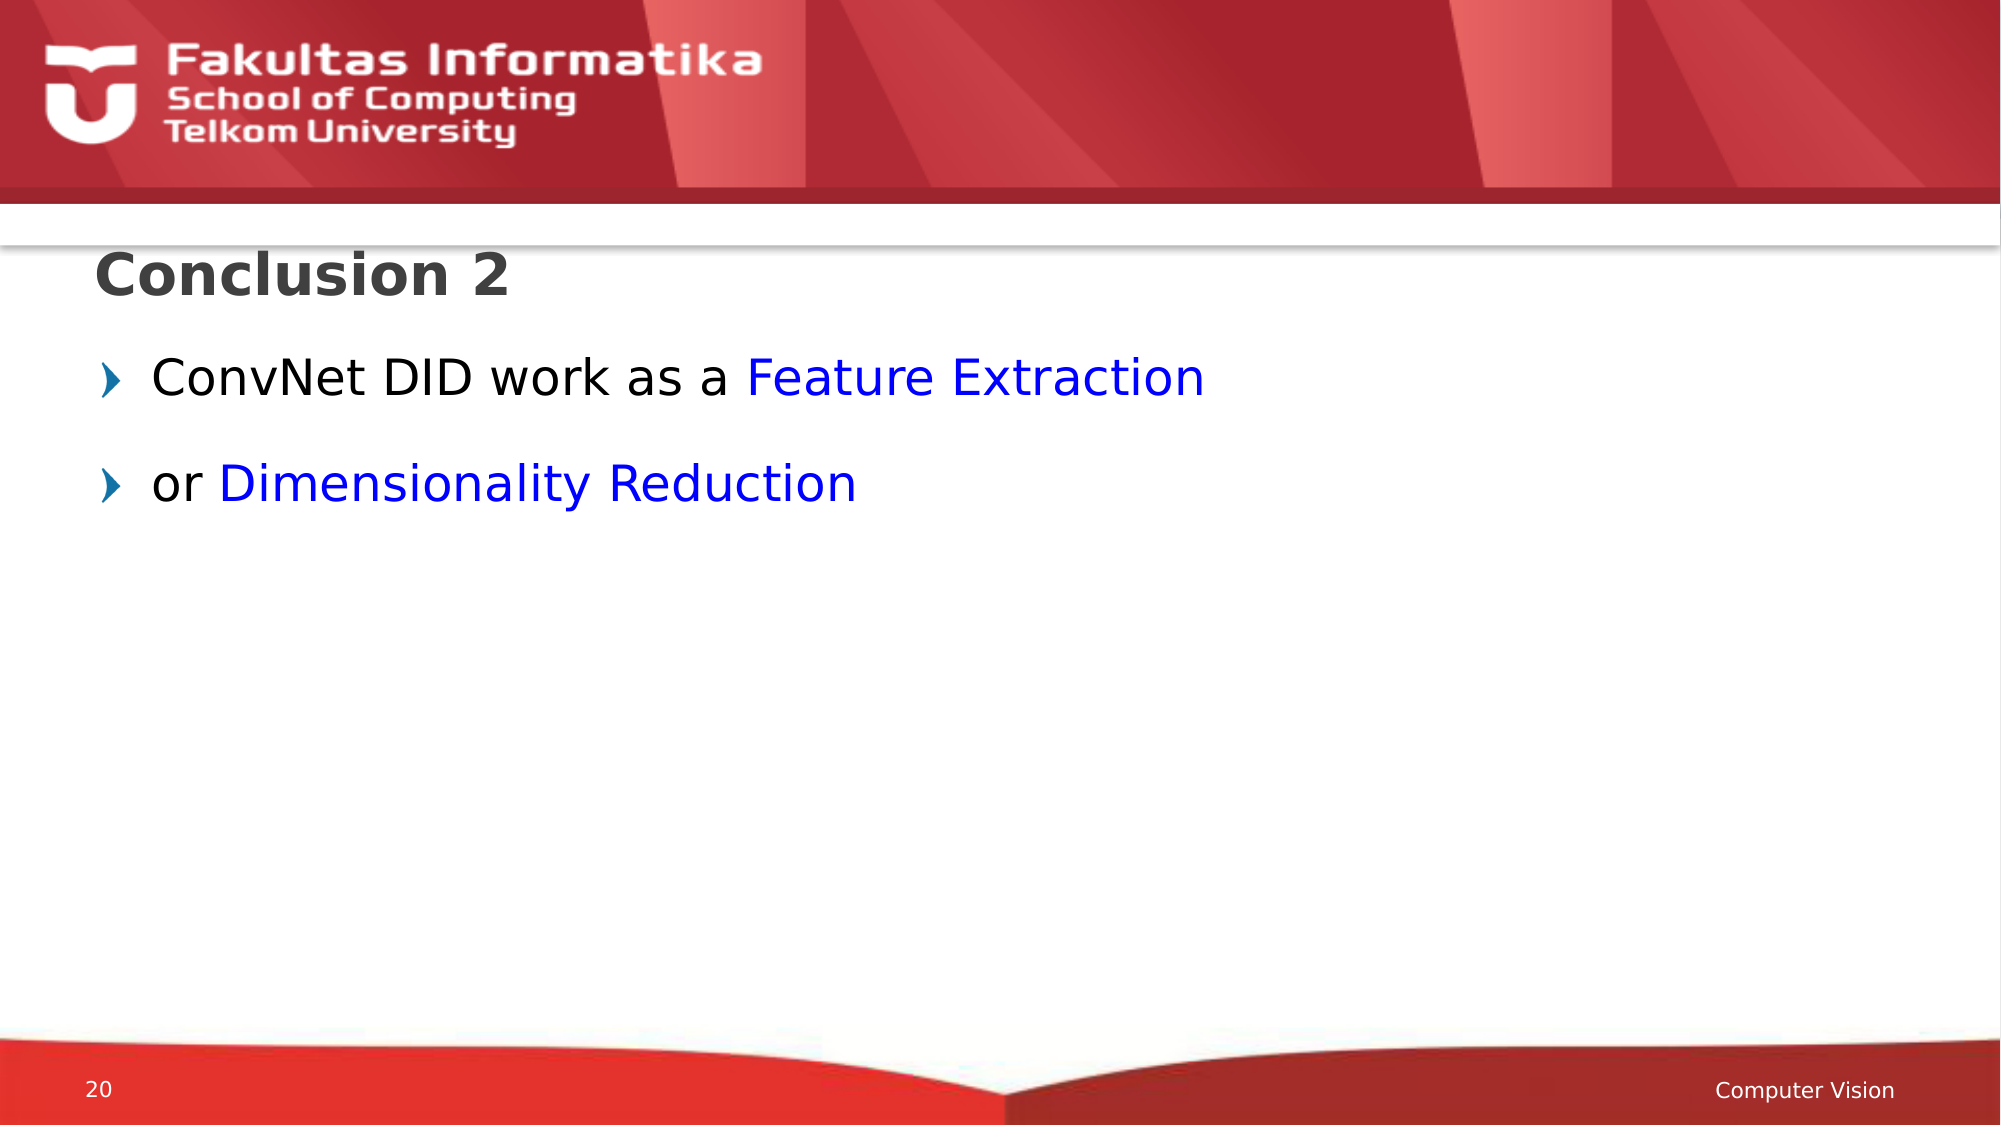

# Conclusion 2
ConvNet DID work as a Feature Extraction
or Dimensionality Reduction
Computer Vision
20